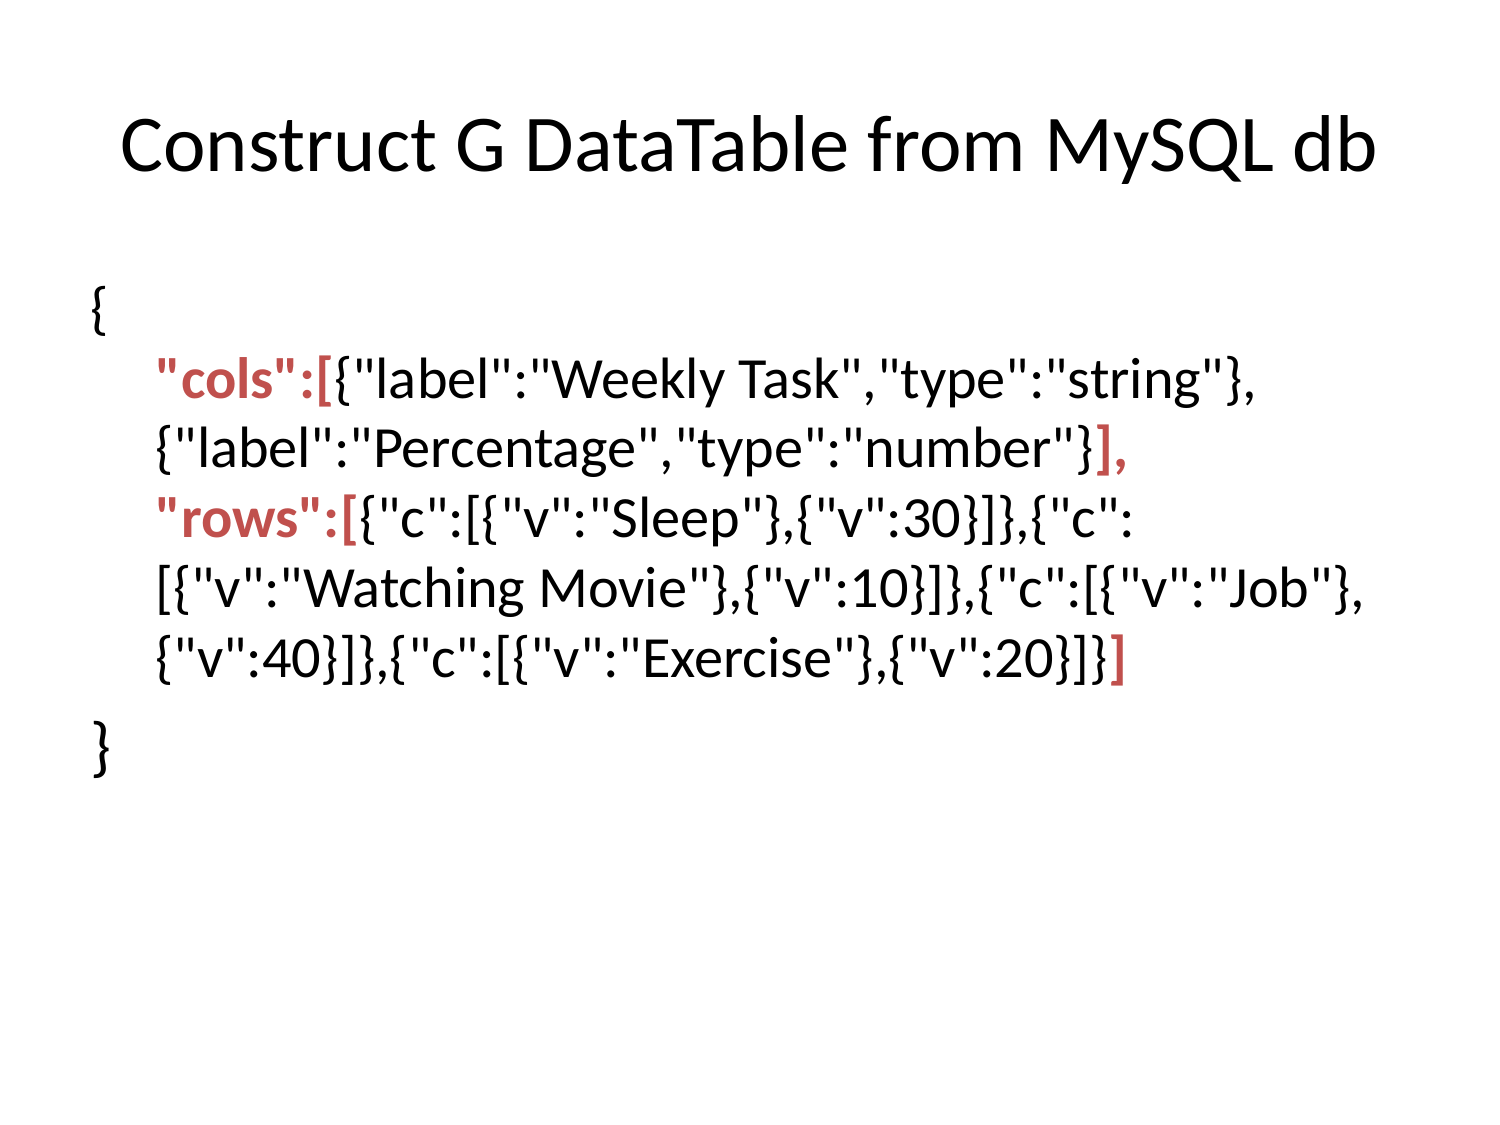

# Construct G DataTable from MySQL db
{
"cols":[{"label":"Weekly Task","type":"string"},{"label":"Percentage","type":"number"}],
"rows":[{"c":[{"v":"Sleep"},{"v":30}]},{"c":[{"v":"Watching Movie"},{"v":10}]},{"c":[{"v":"Job"},{"v":40}]},{"c":[{"v":"Exercise"},{"v":20}]}]
}